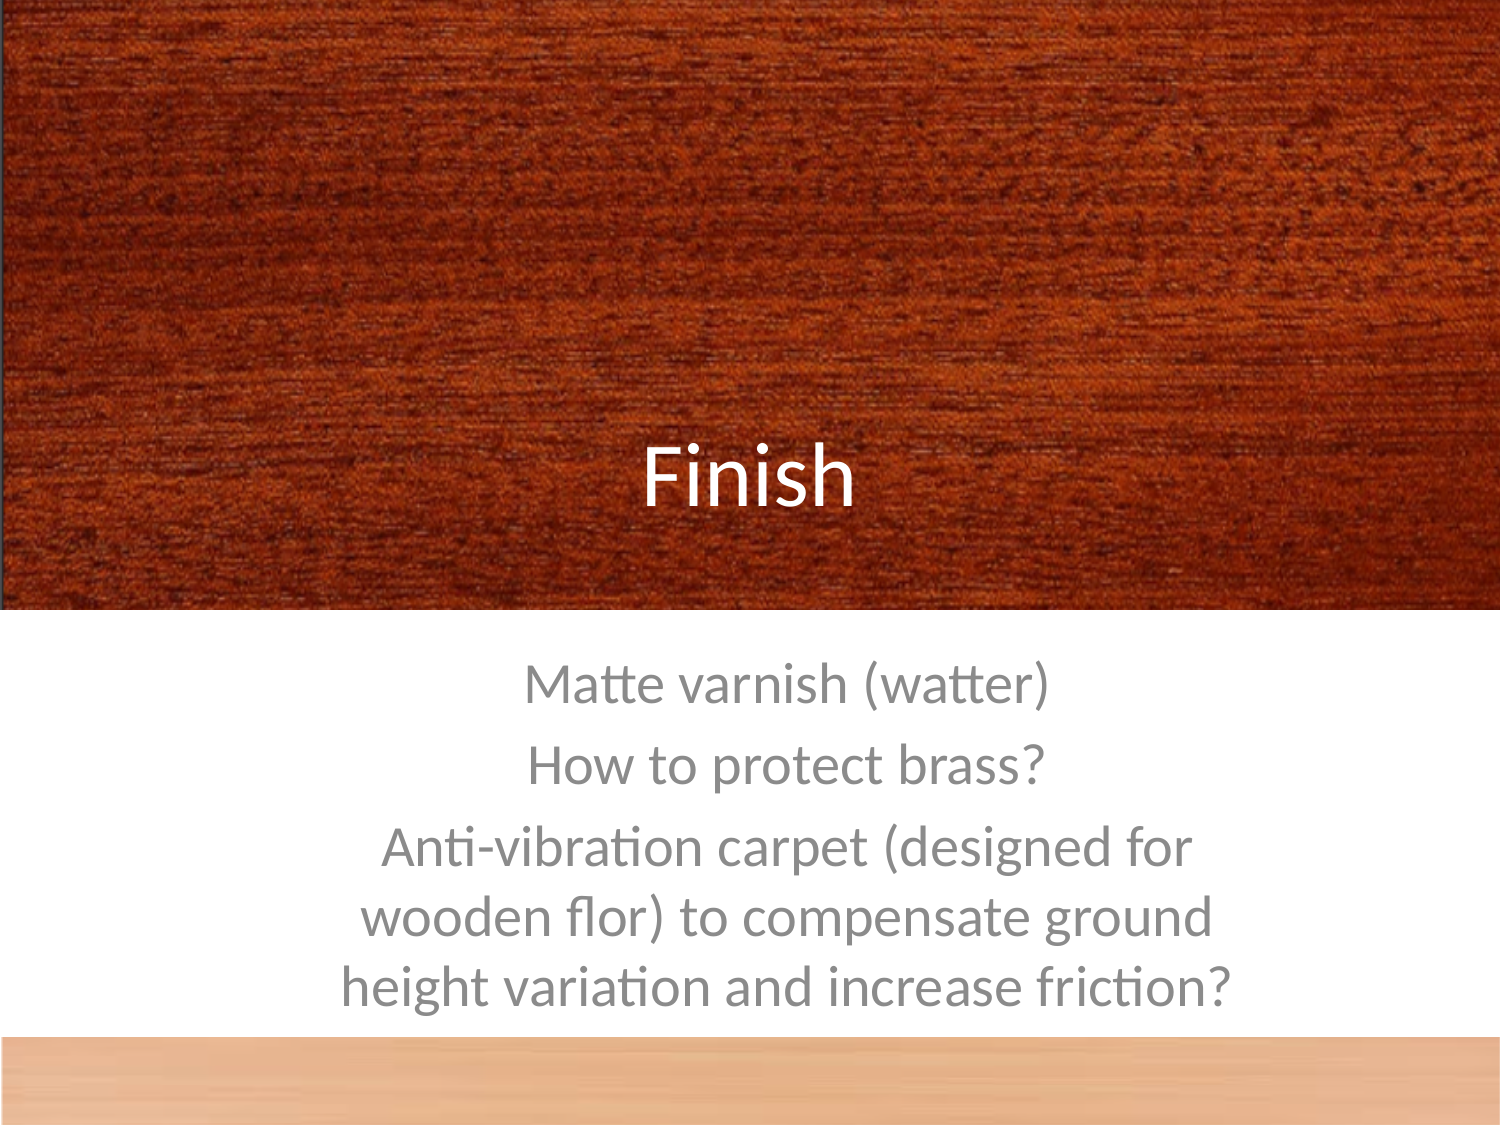

# Finish
Matte varnish (watter)
How to protect brass?
Anti-vibration carpet (designed for wooden flor) to compensate ground height variation and increase friction?